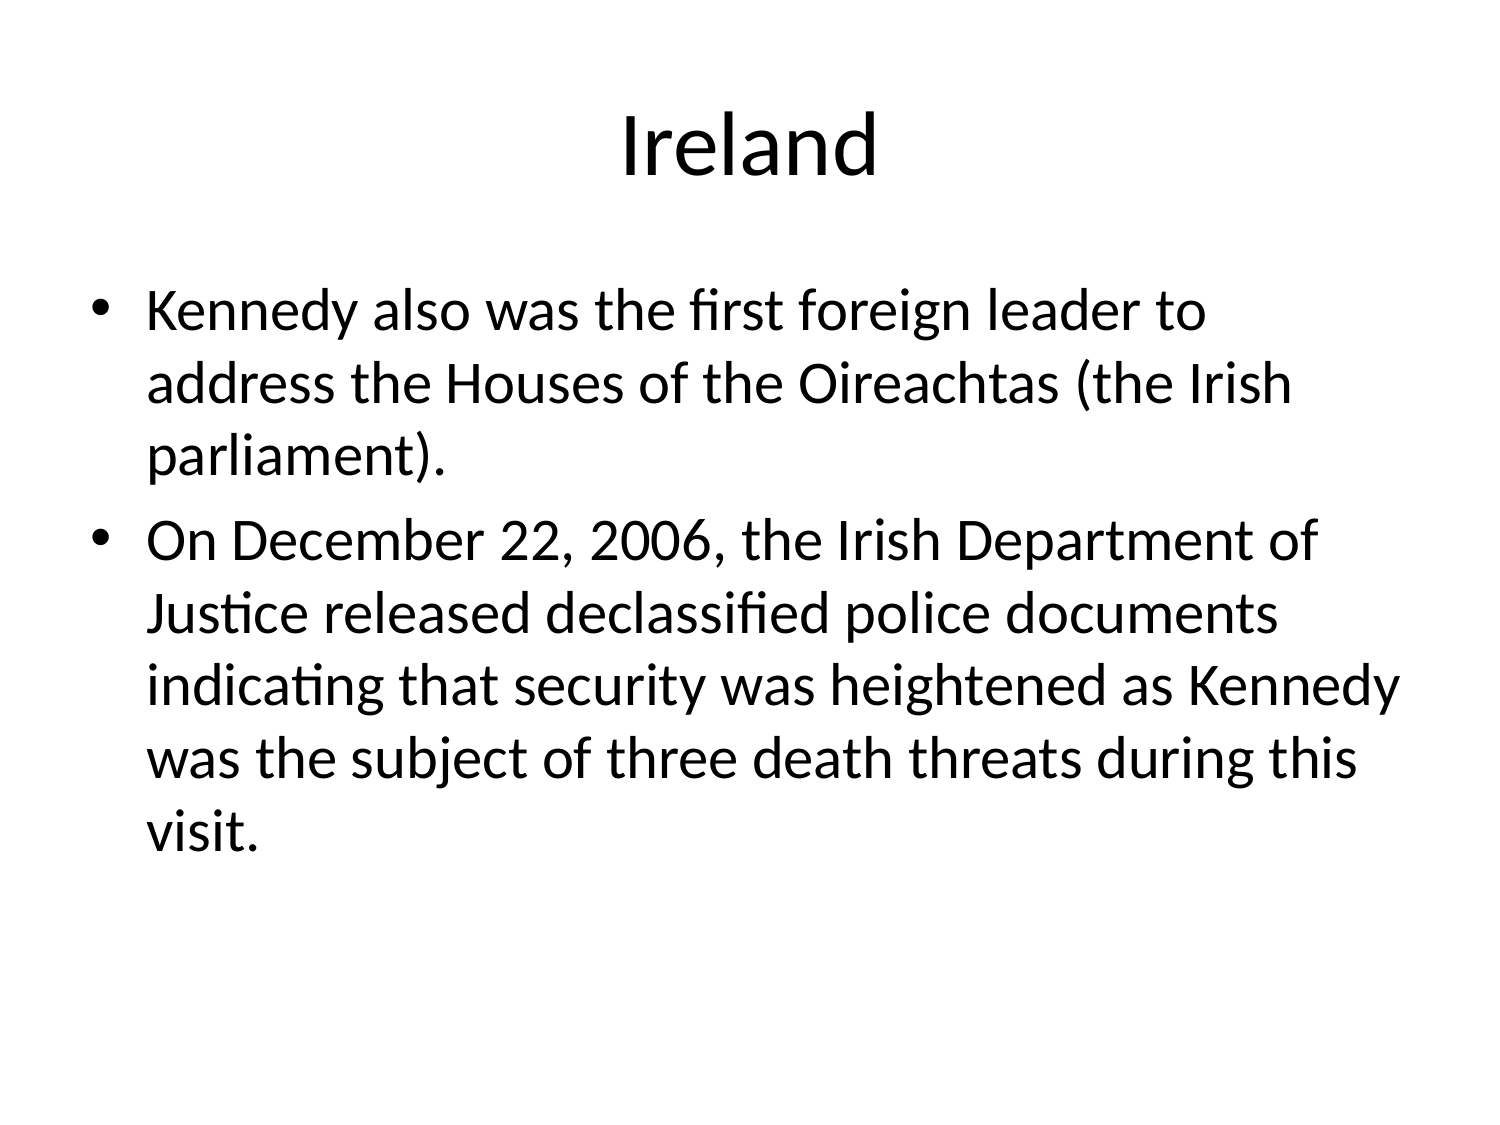

# Ireland
Kennedy also was the first foreign leader to address the Houses of the Oireachtas (the Irish parliament).
On December 22, 2006, the Irish Department of Justice released declassified police documents indicating that security was heightened as Kennedy was the subject of three death threats during this visit.